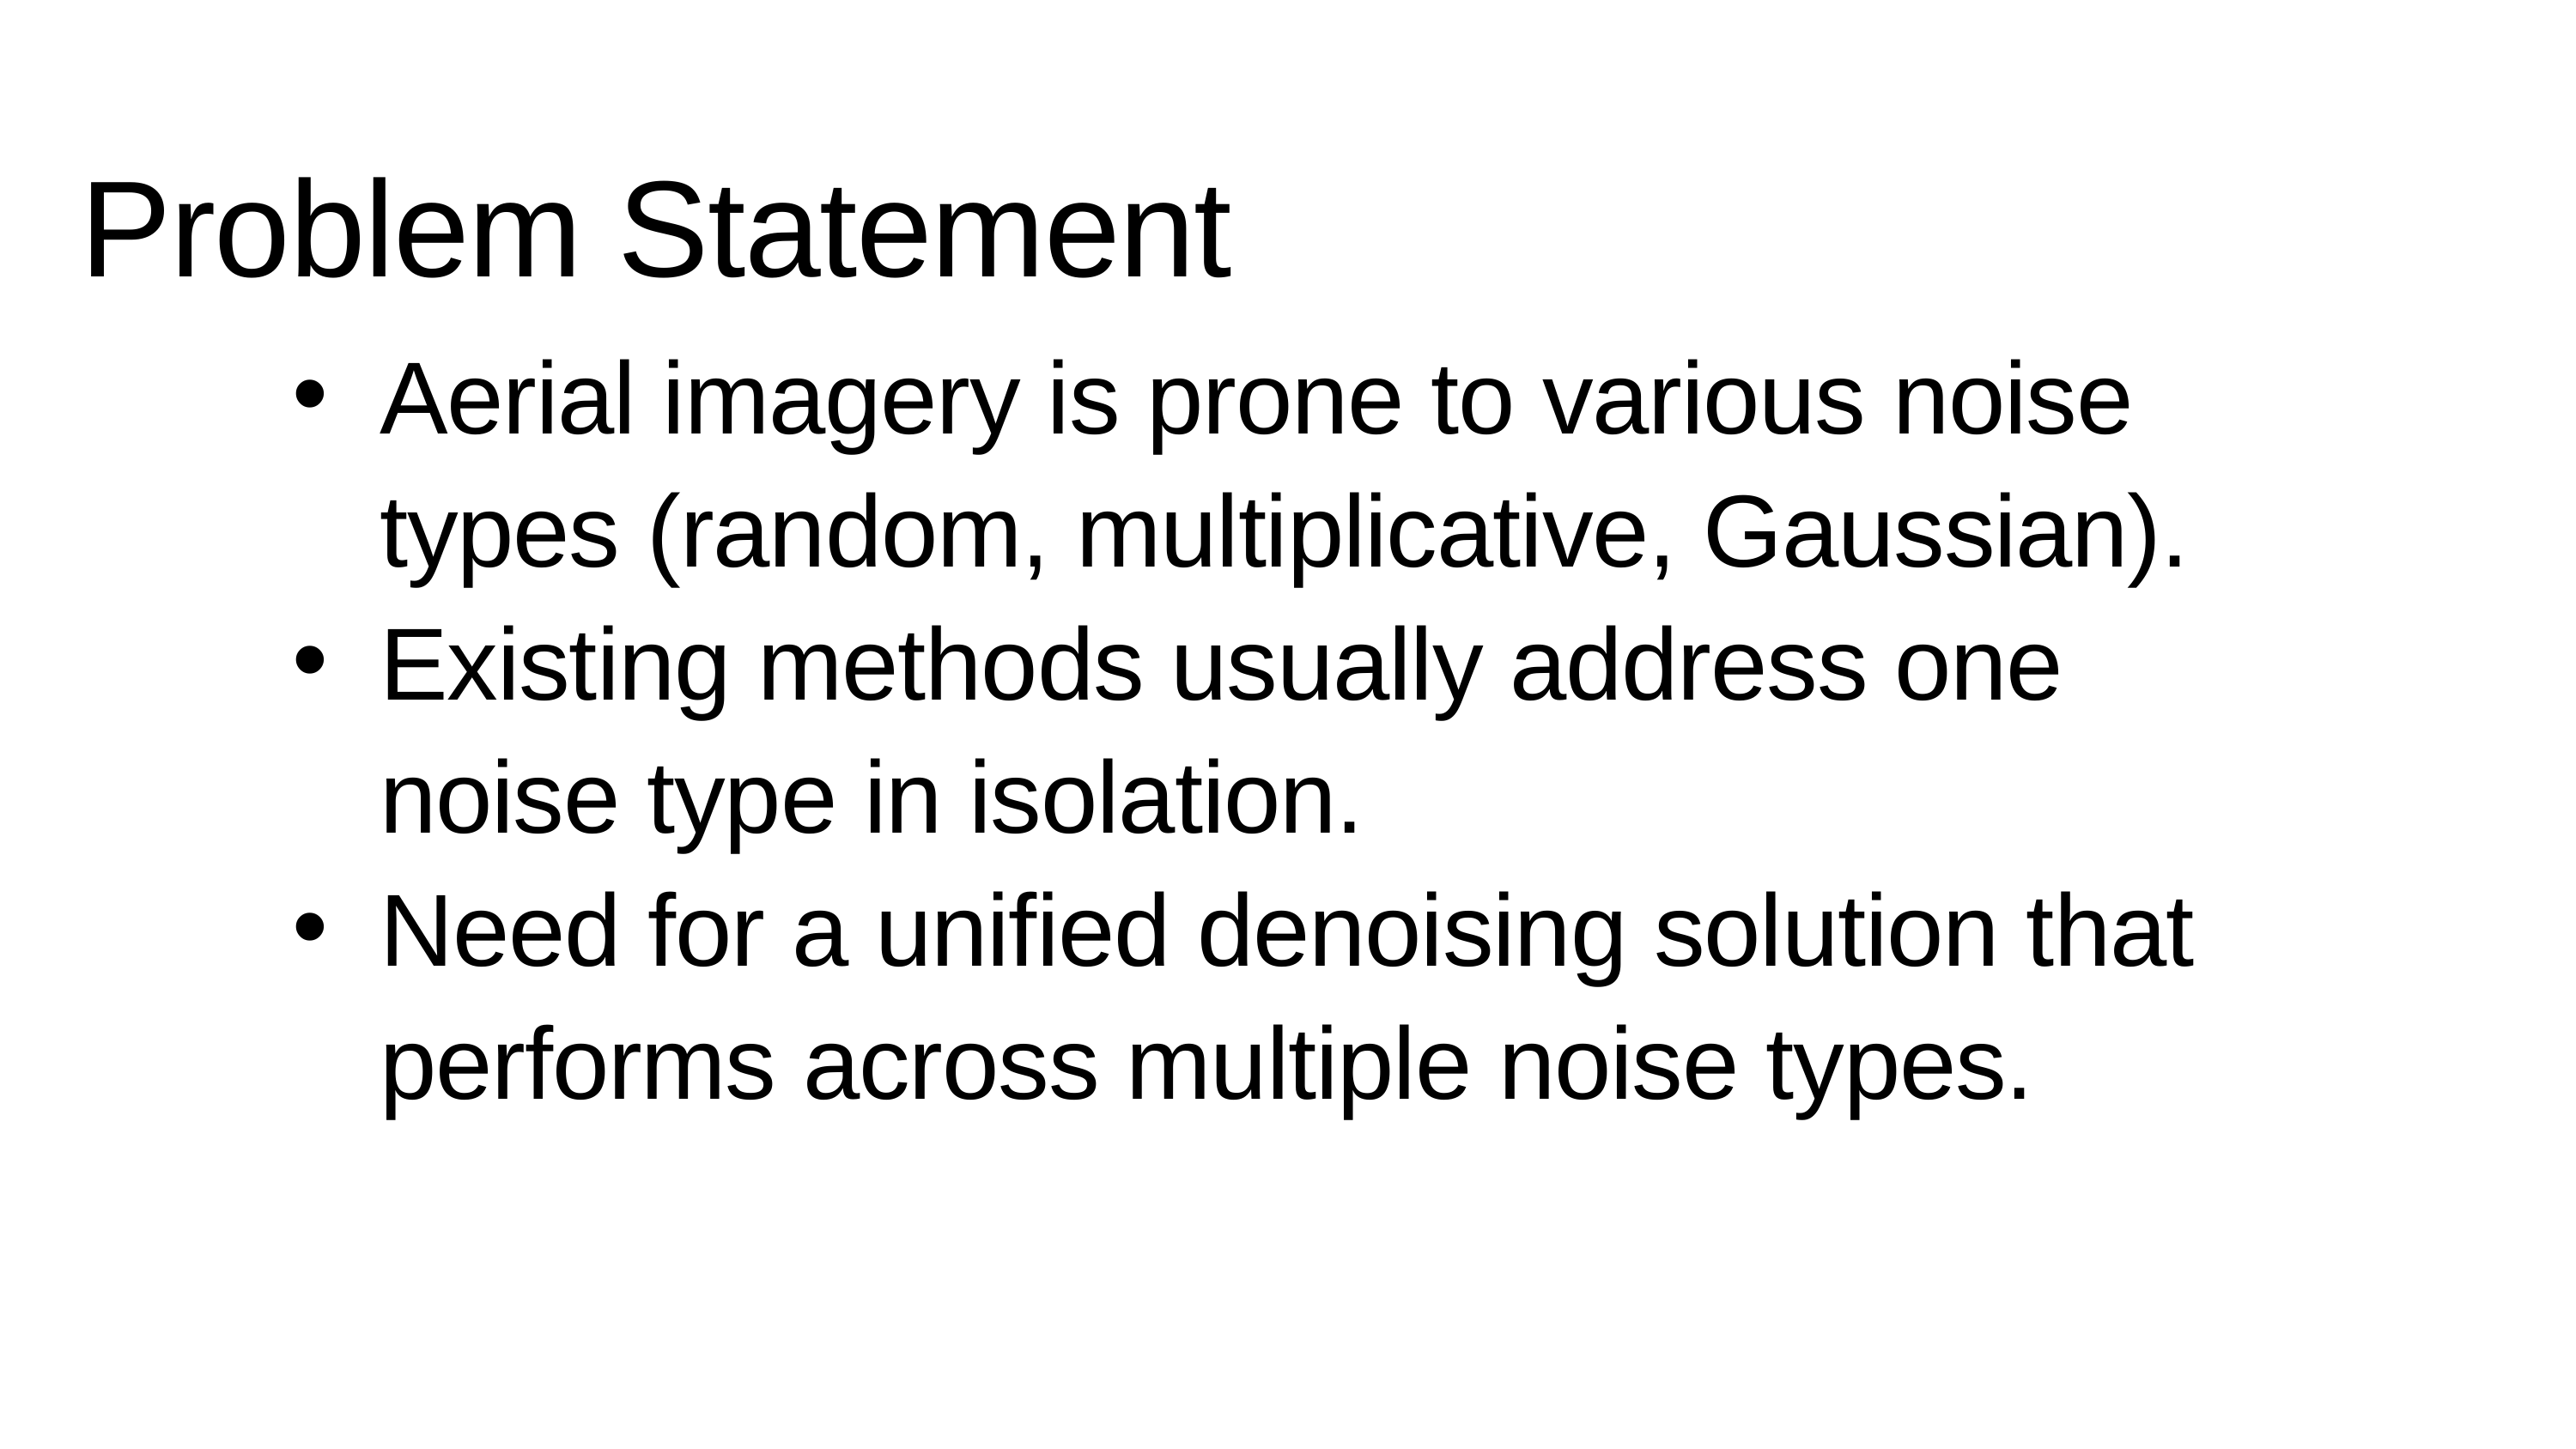

Problem Statement
Aerial imagery is prone to various noise types (random, multiplicative, Gaussian).
Existing methods usually address one noise type in isolation.
Need for a unified denoising solution that performs across multiple noise types.